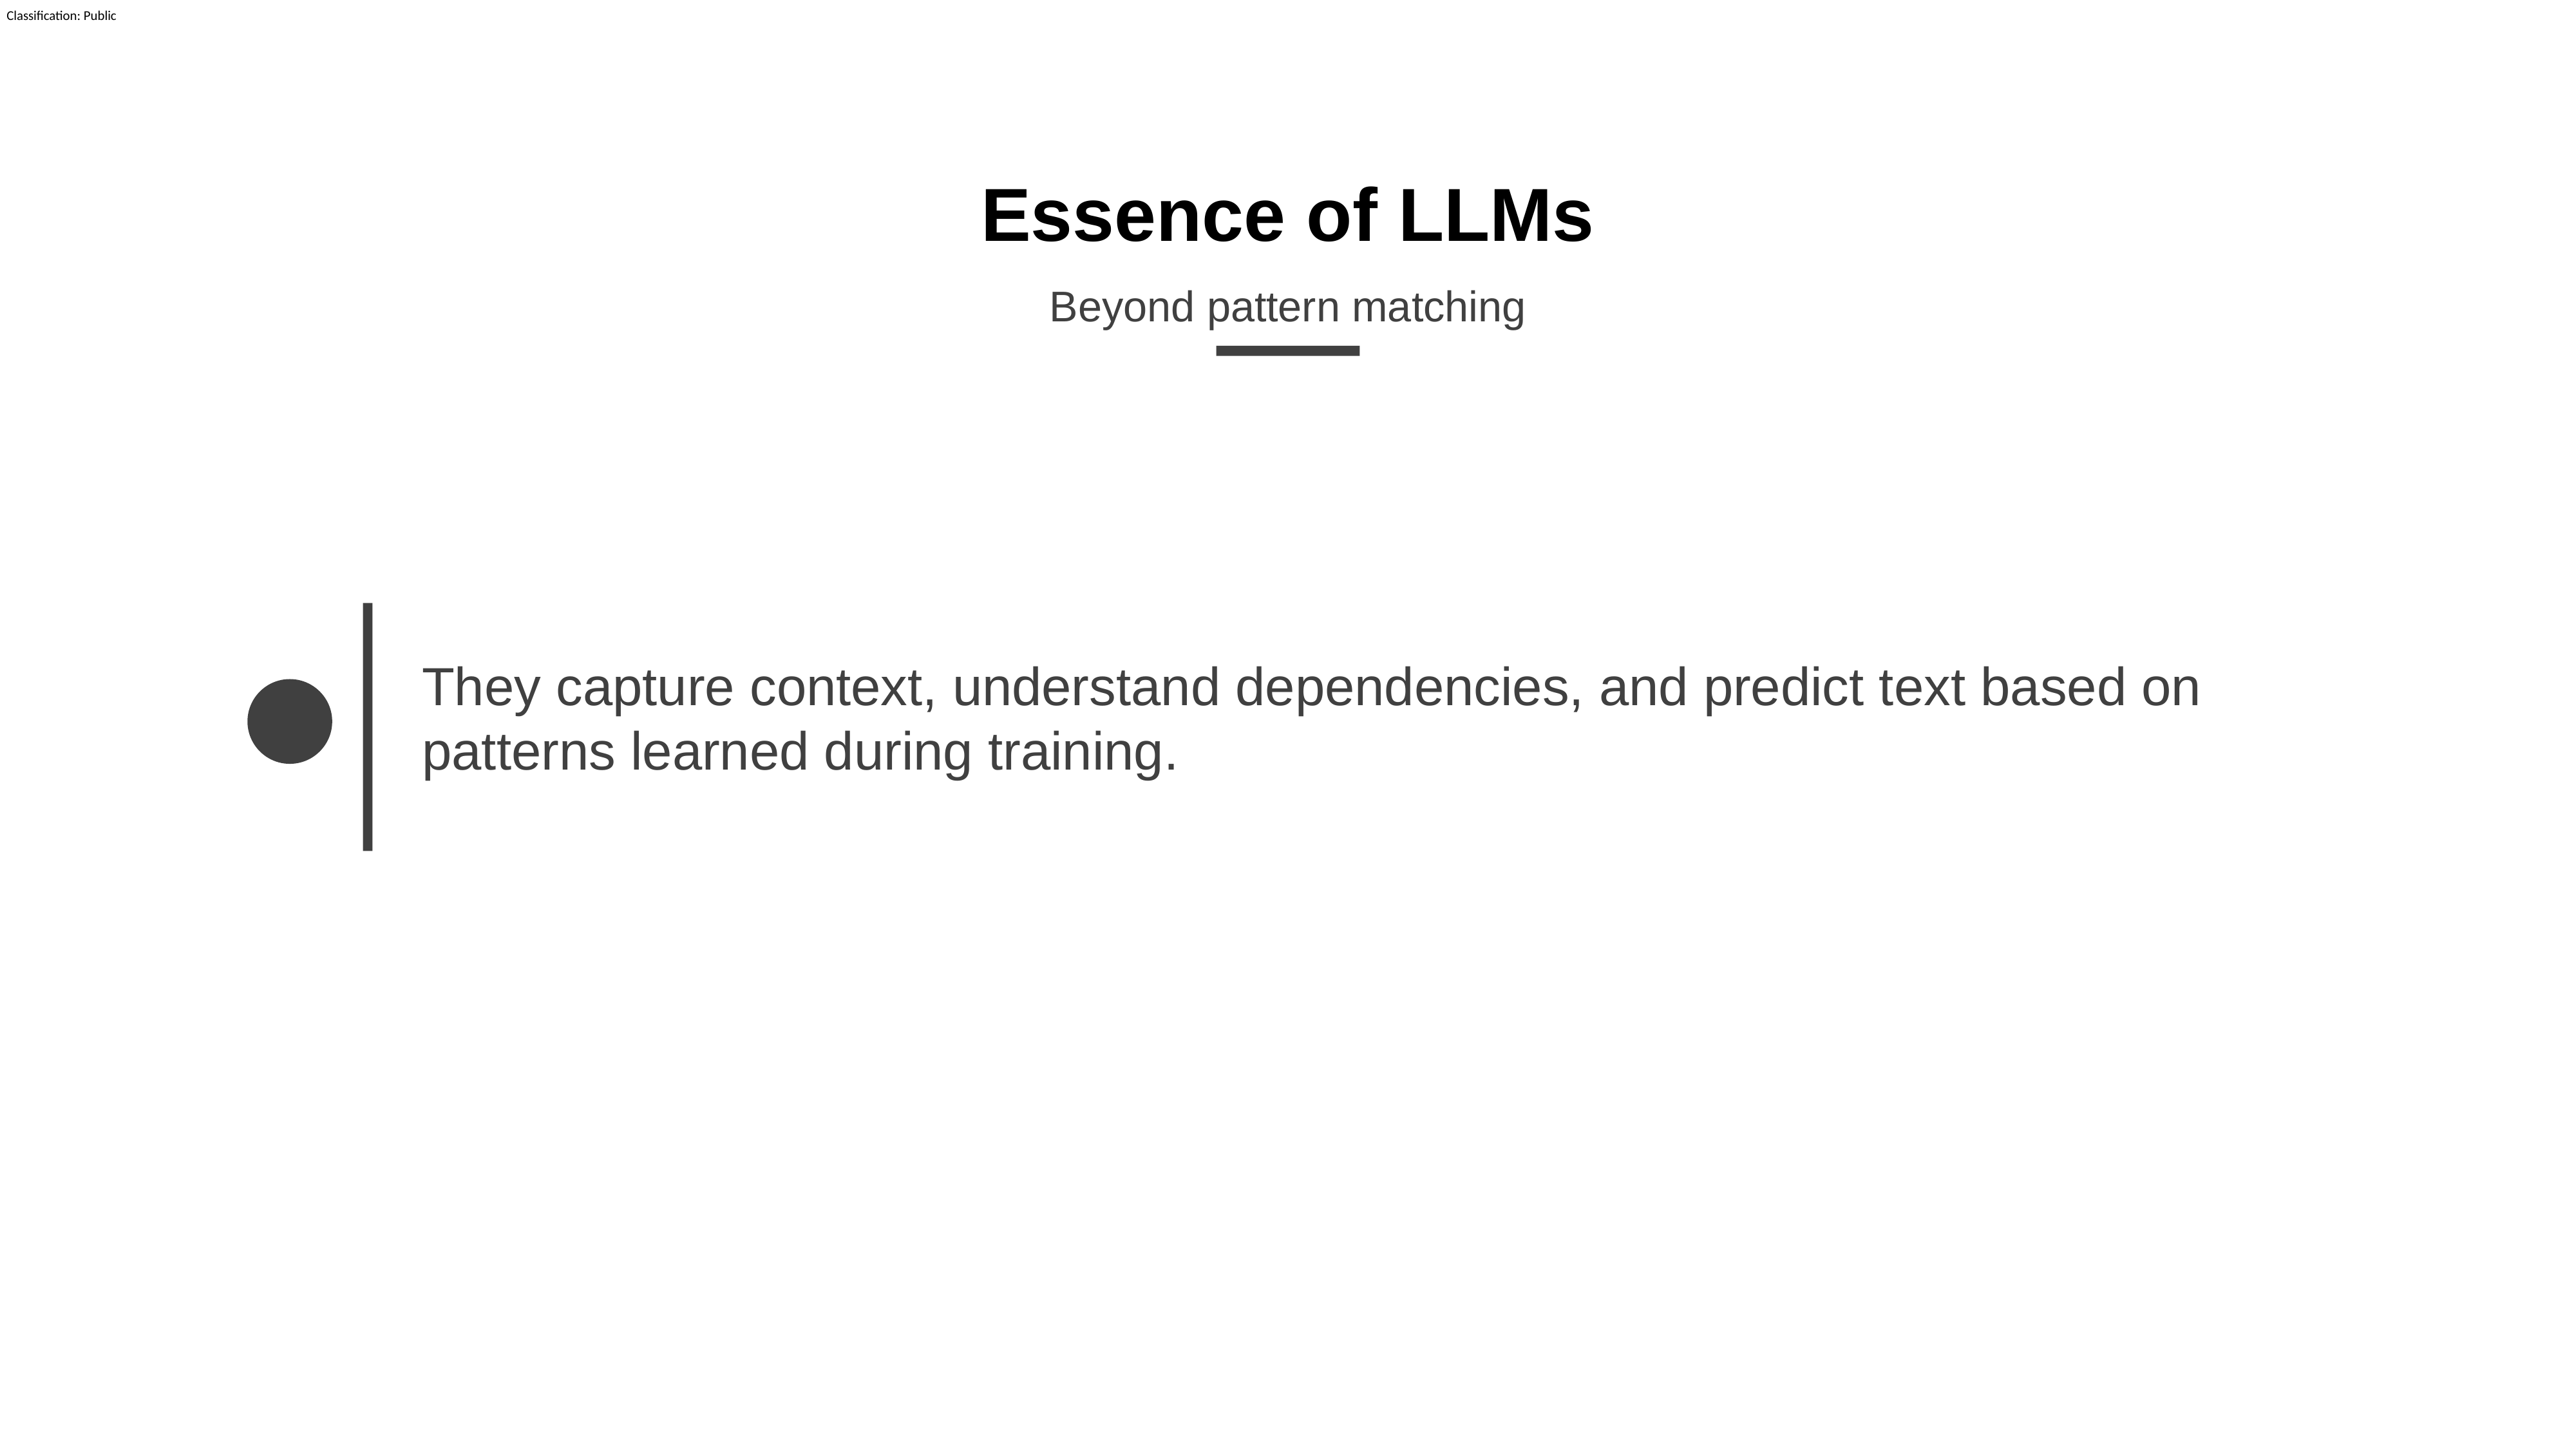

# Essence of LLMs
Beyond pattern matching

They capture context, understand dependencies, and predict text based on patterns learned during training.